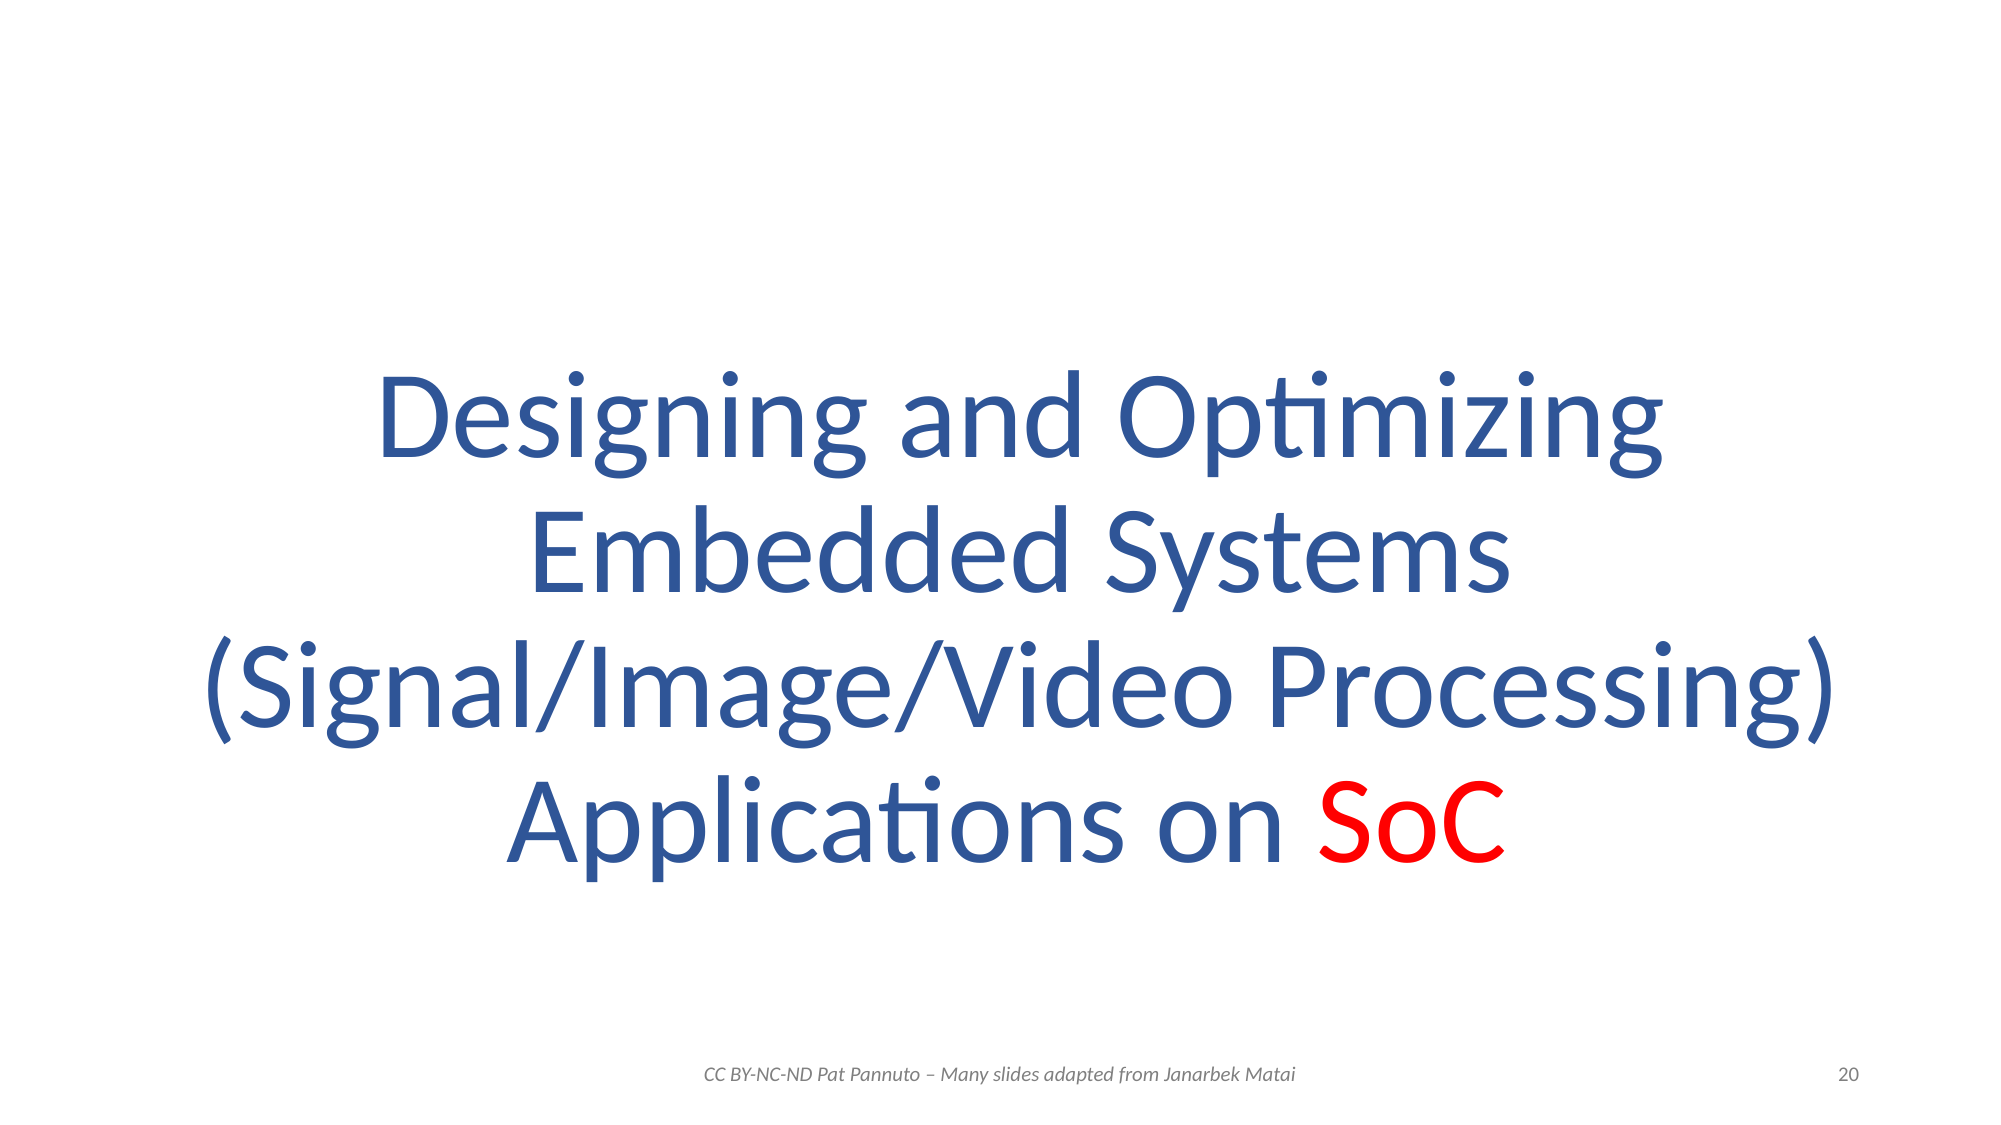

# Designing and Optimizing Embedded Systems (Signal/Image/Video Processing) Applications on SoC
CC BY-NC-ND Pat Pannuto – Many slides adapted from Janarbek Matai